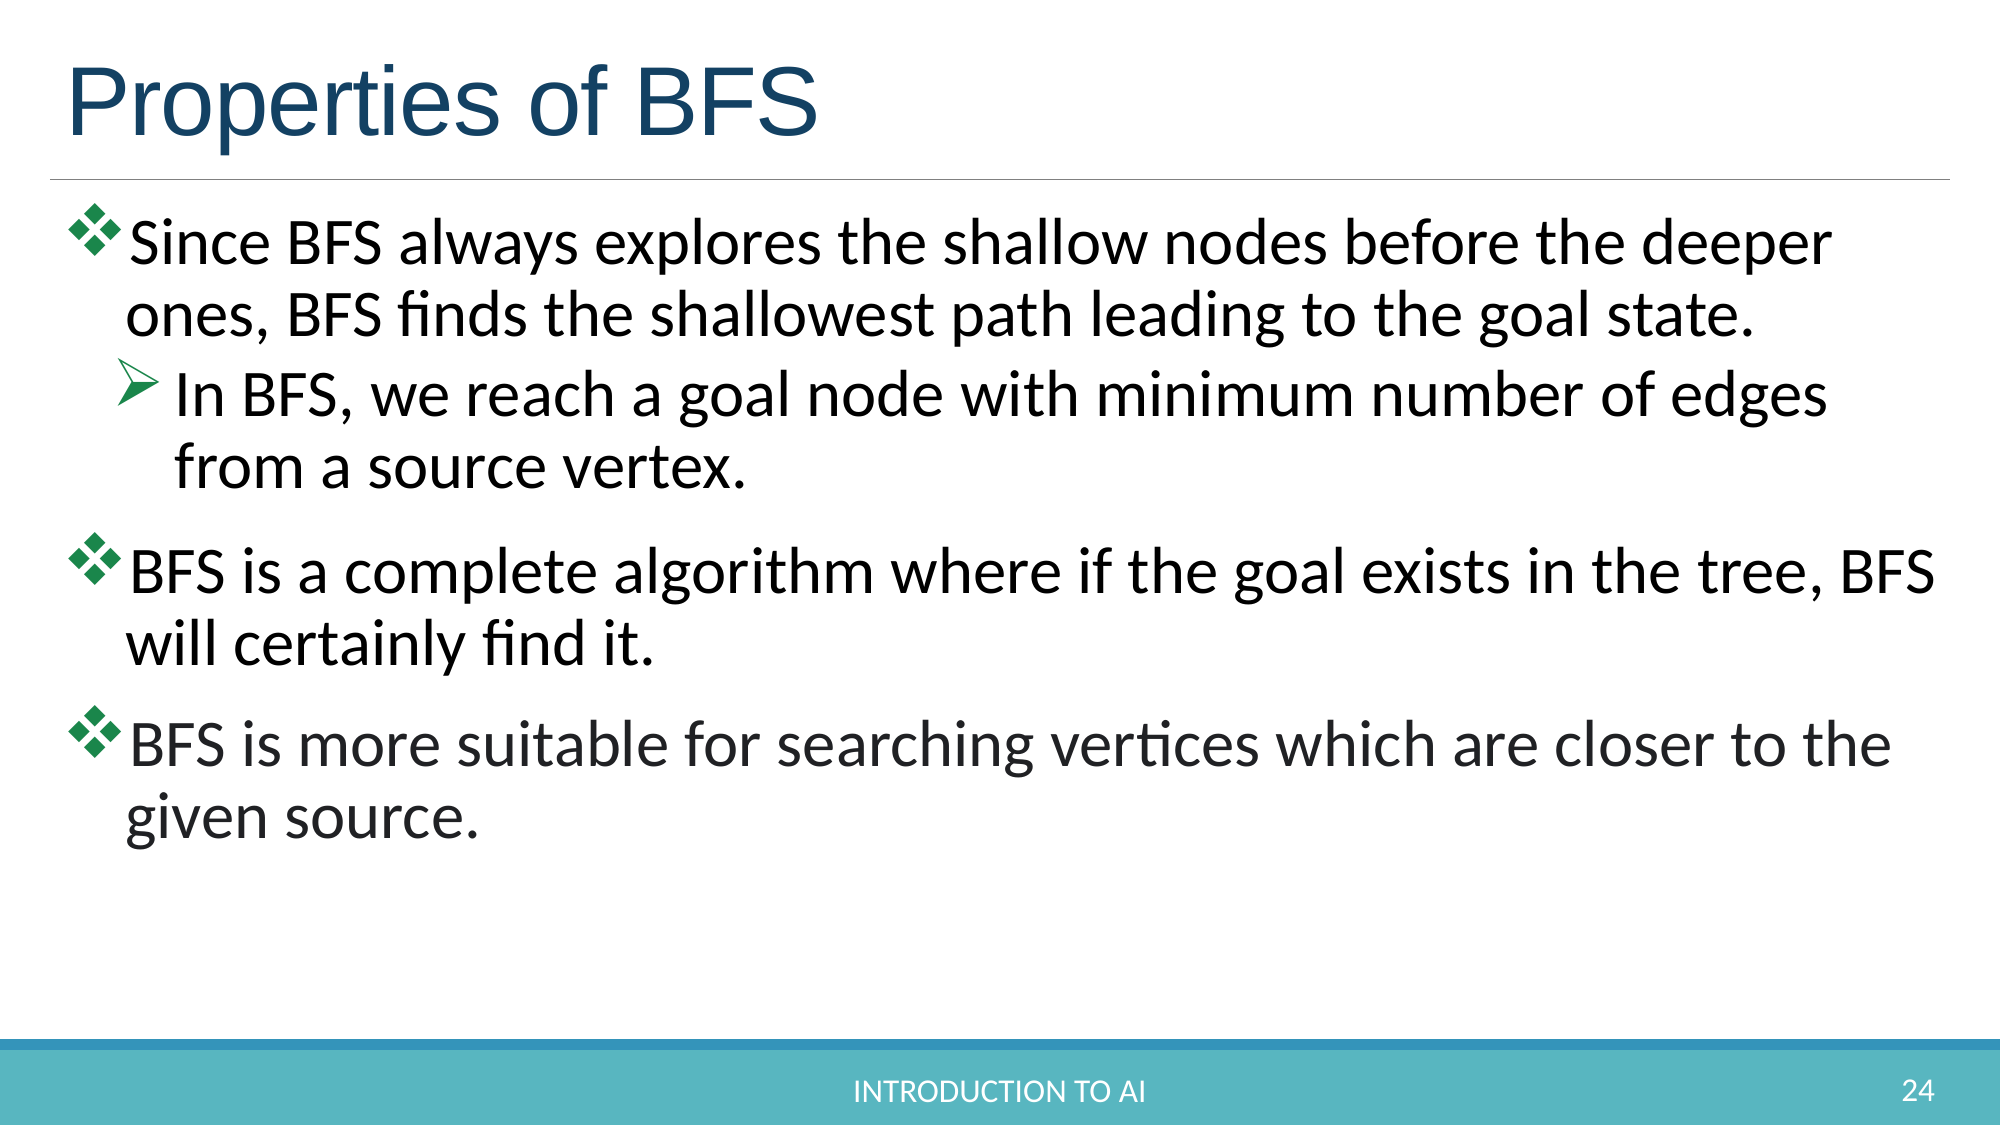

# Properties of BFS
Since BFS always explores the shallow nodes before the deeper ones, BFS finds the shallowest path leading to the goal state.
In BFS, we reach a goal node with minimum number of edges from a source vertex.
BFS is a complete algorithm where if the goal exists in the tree, BFS will certainly find it.
BFS is more suitable for searching vertices which are closer to the given source.

24
Introduction to AI